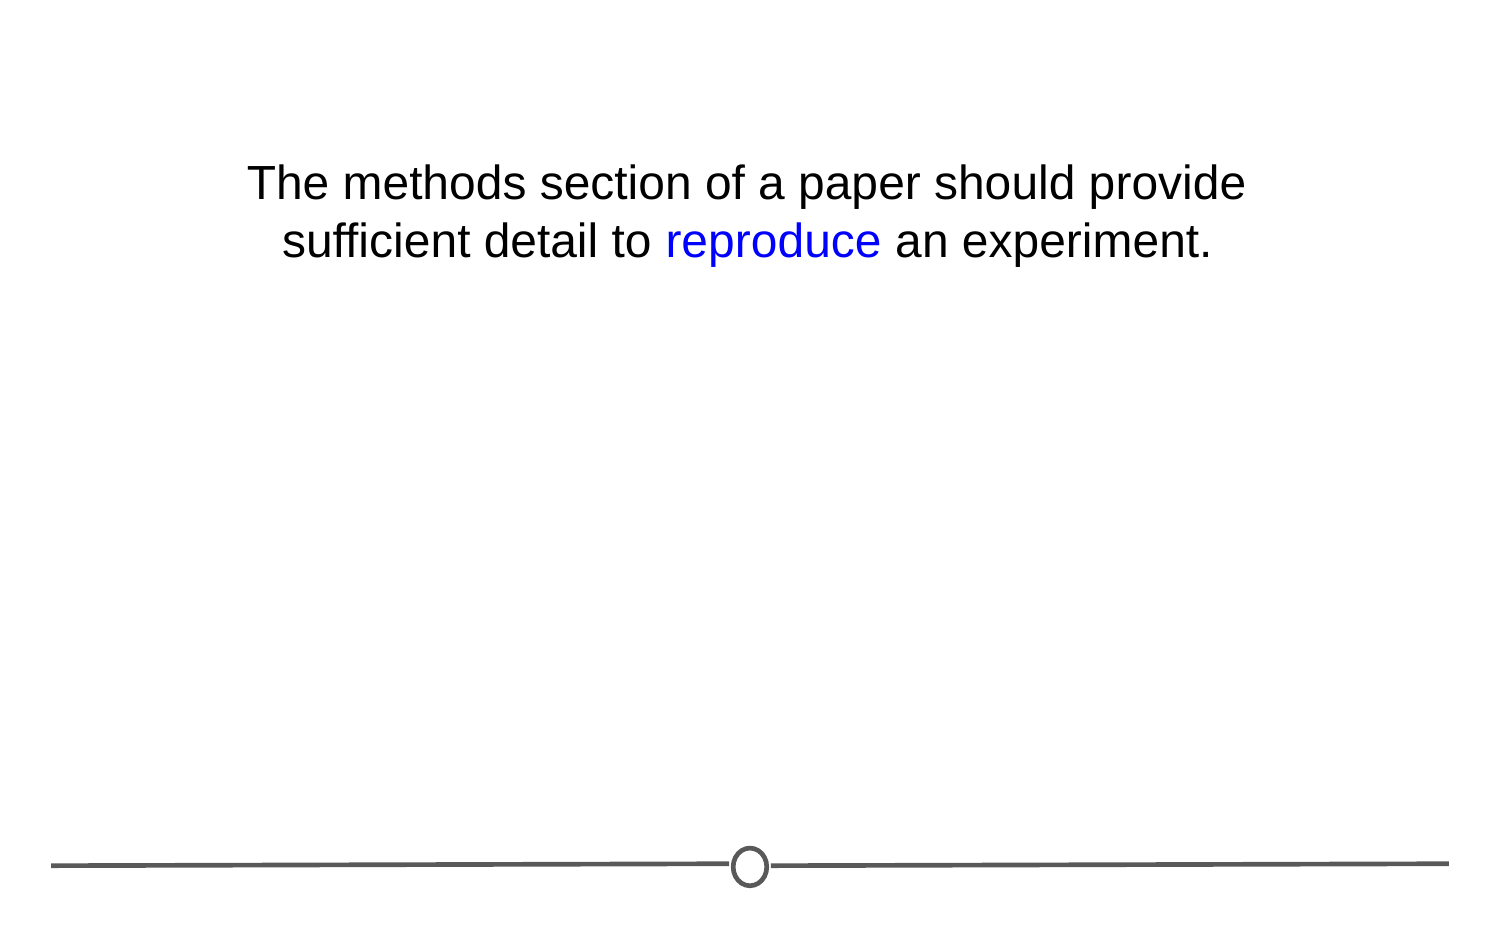

The methods section of a paper should provide sufficient detail to reproduce an experiment.